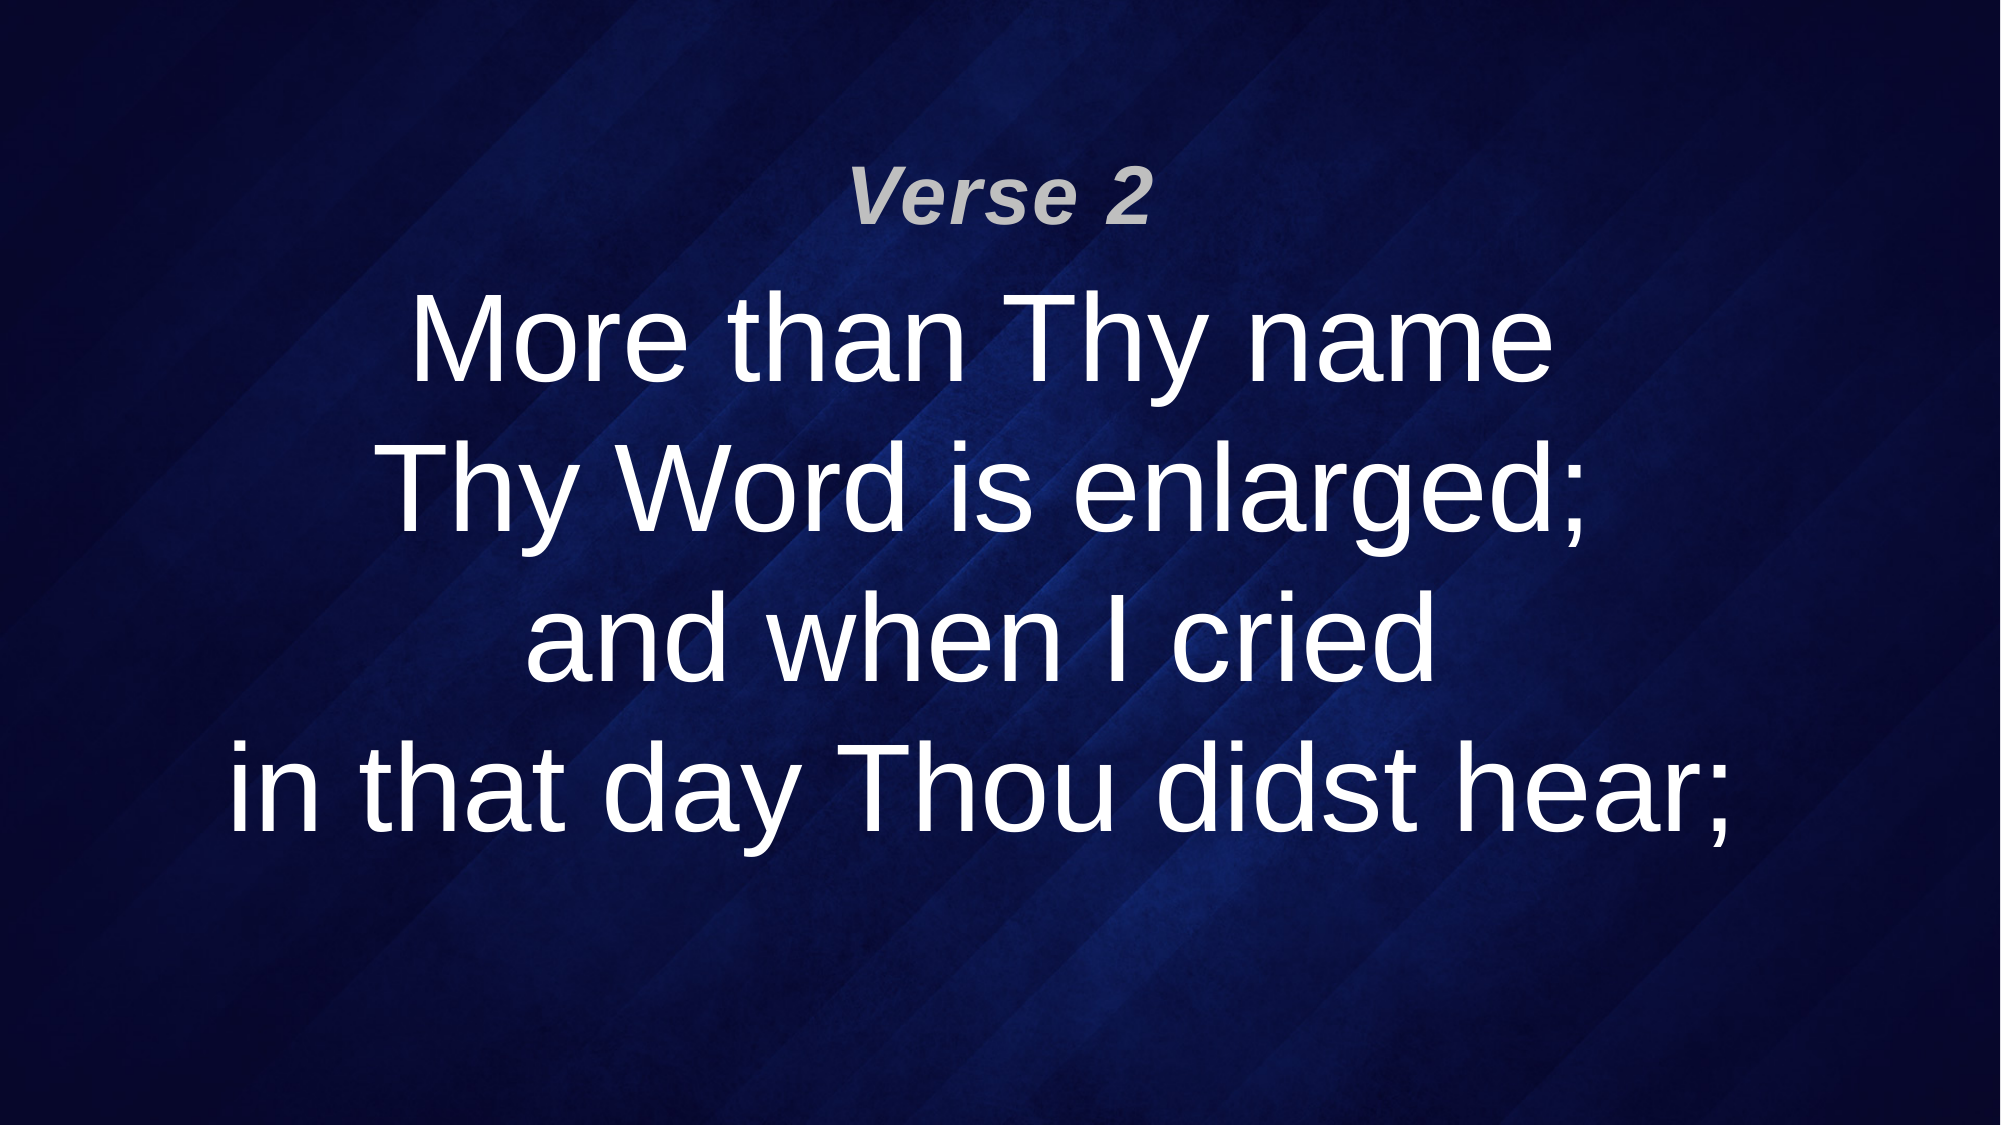

Verse 2
# More than Thy name Thy Word is enlarged; and when I cried in that day Thou didst hear;